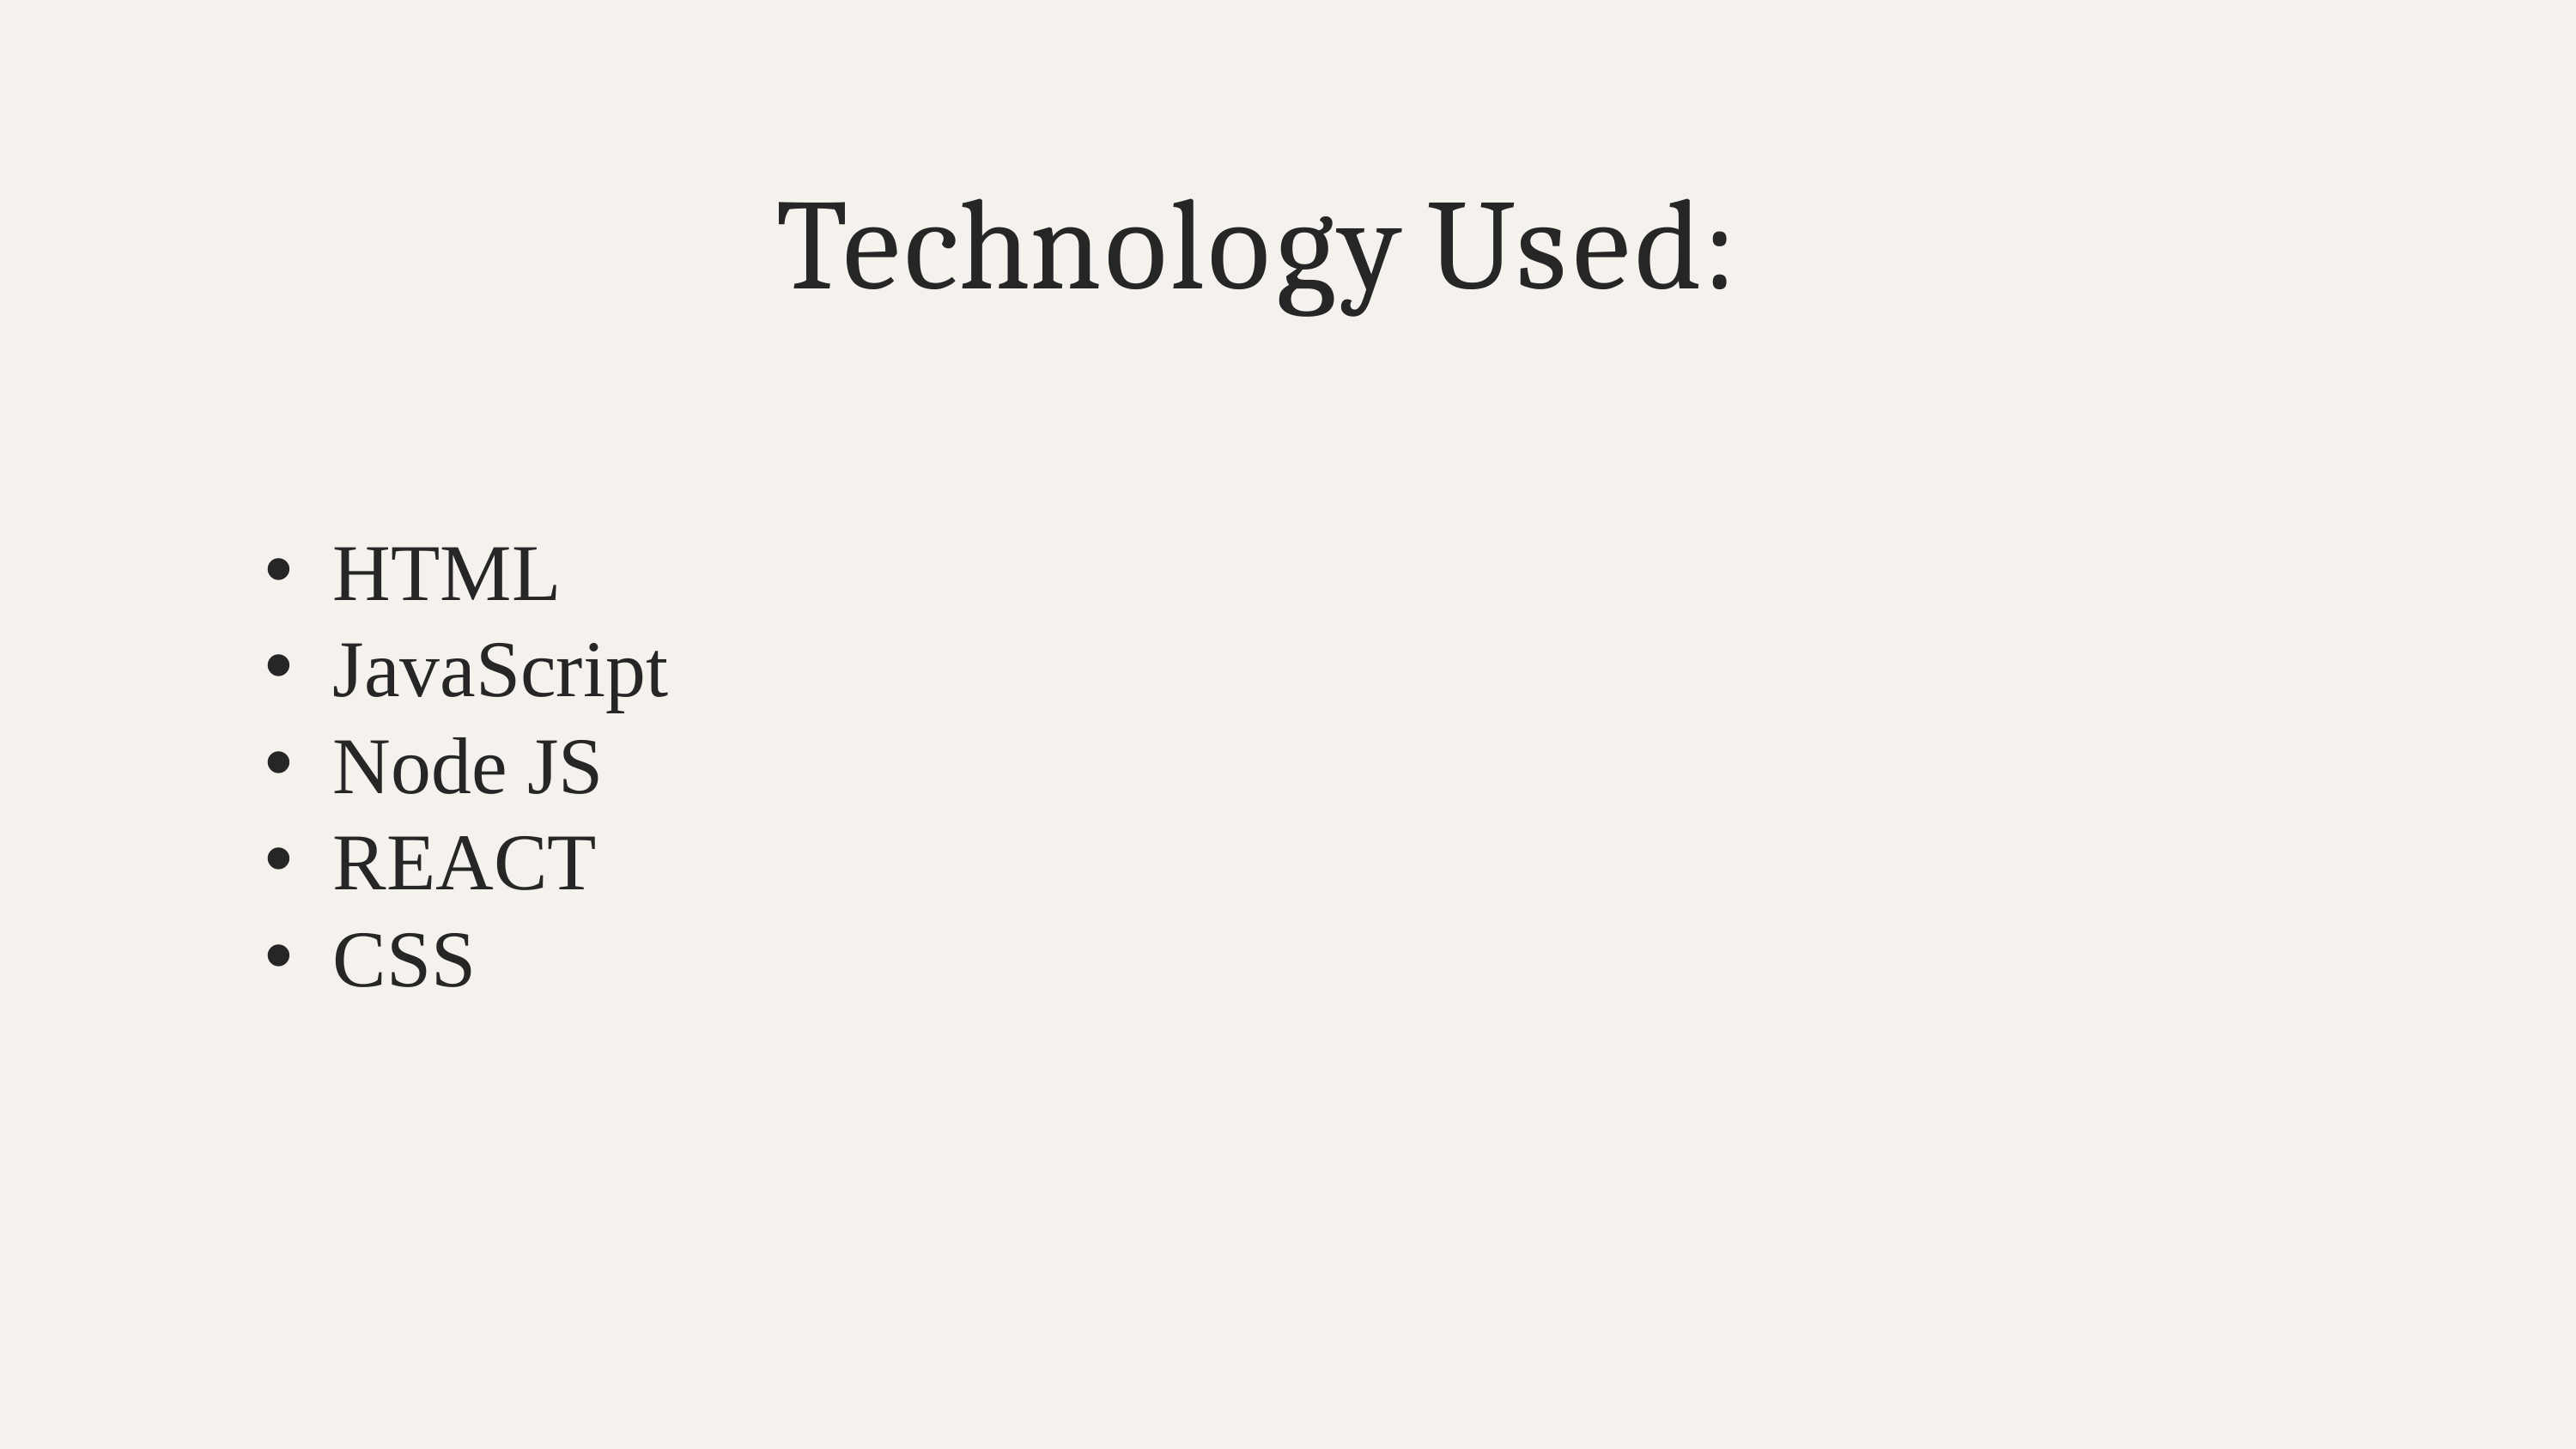

Technology Used:

HTML
JavaScript
Node JS
REACT
CSS